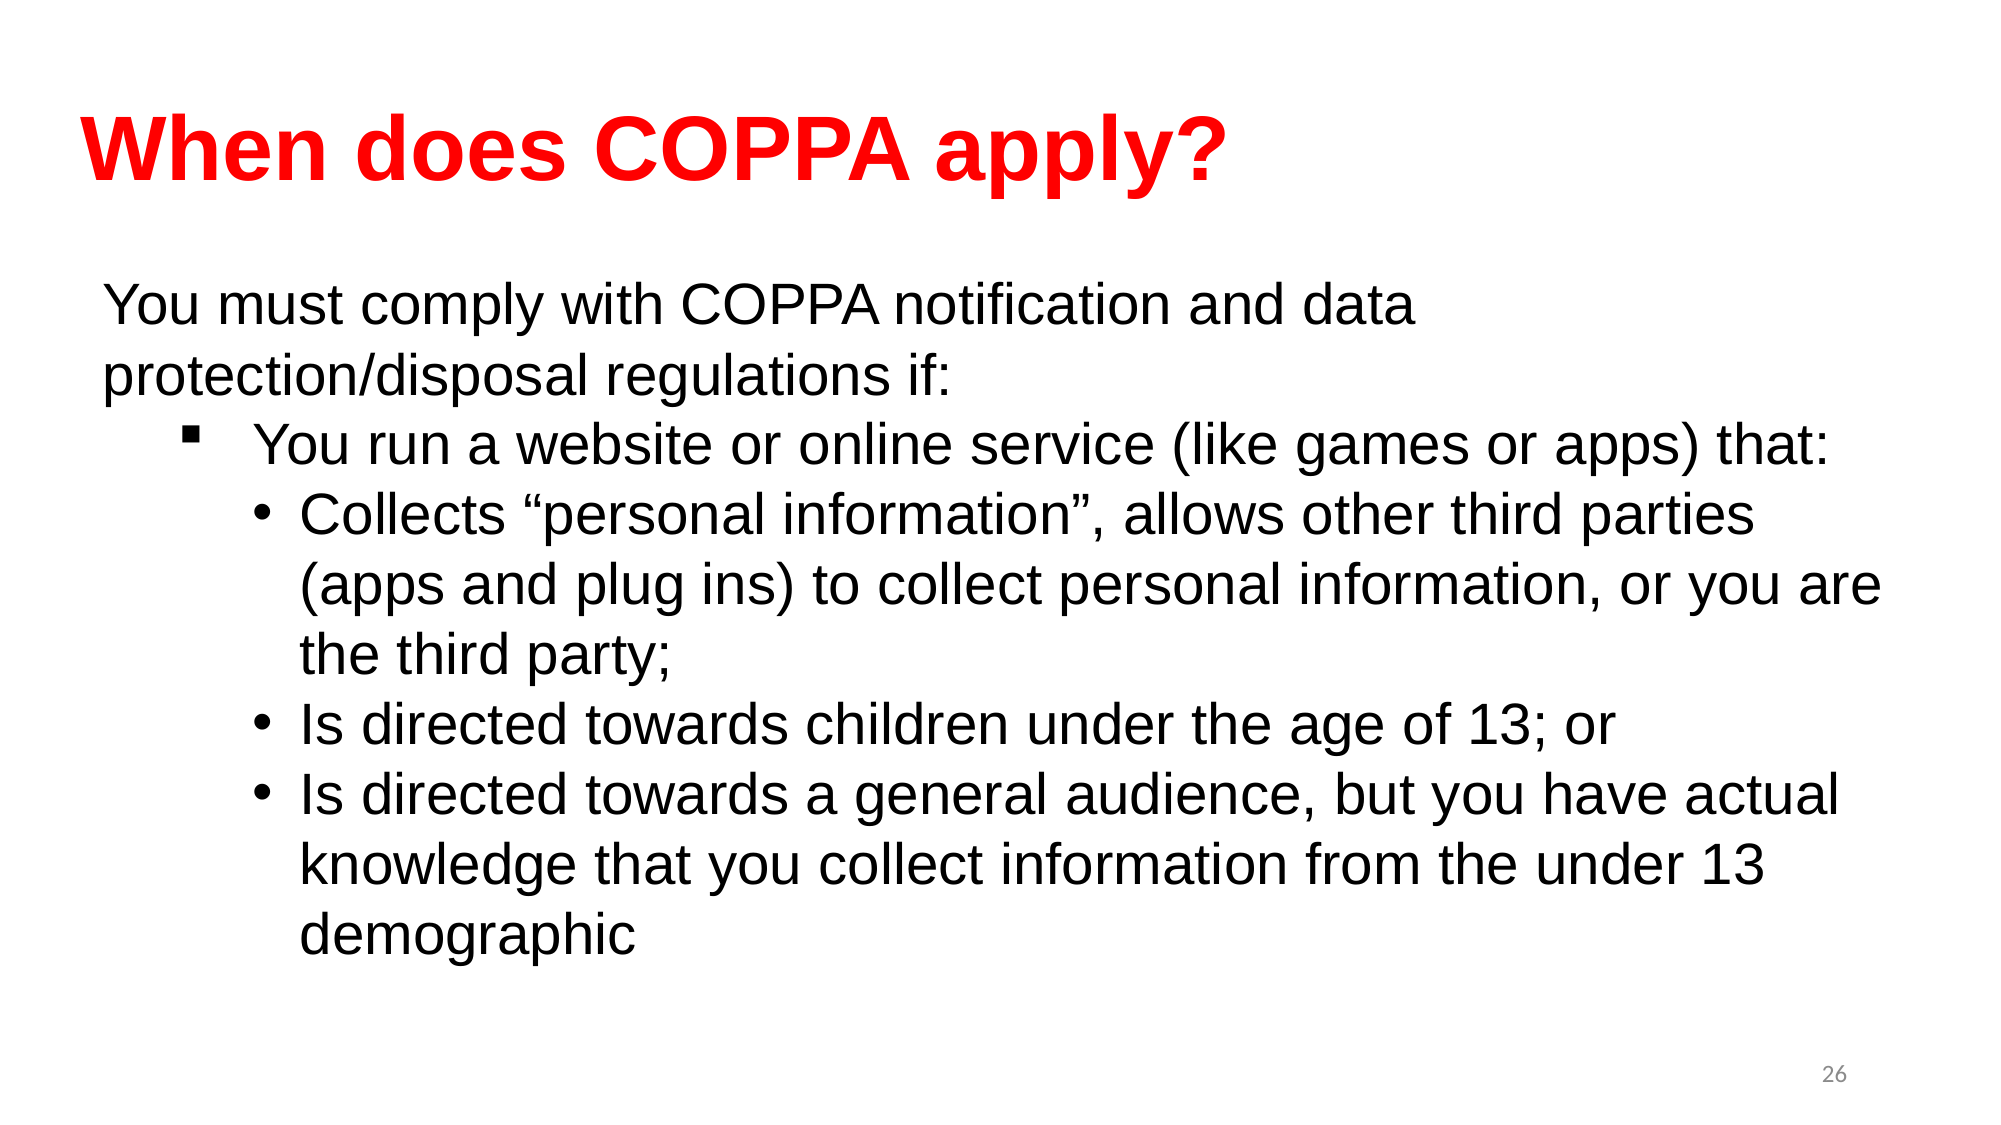

# When does COPPA apply?
You must comply with COPPA notification and data protection/disposal regulations if:
You run a website or online service (like games or apps) that:
Collects “personal information”, allows other third parties (apps and plug ins) to collect personal information, or you are the third party;
Is directed towards children under the age of 13; or
Is directed towards a general audience, but you have actual knowledge that you collect information from the under 13 demographic
26